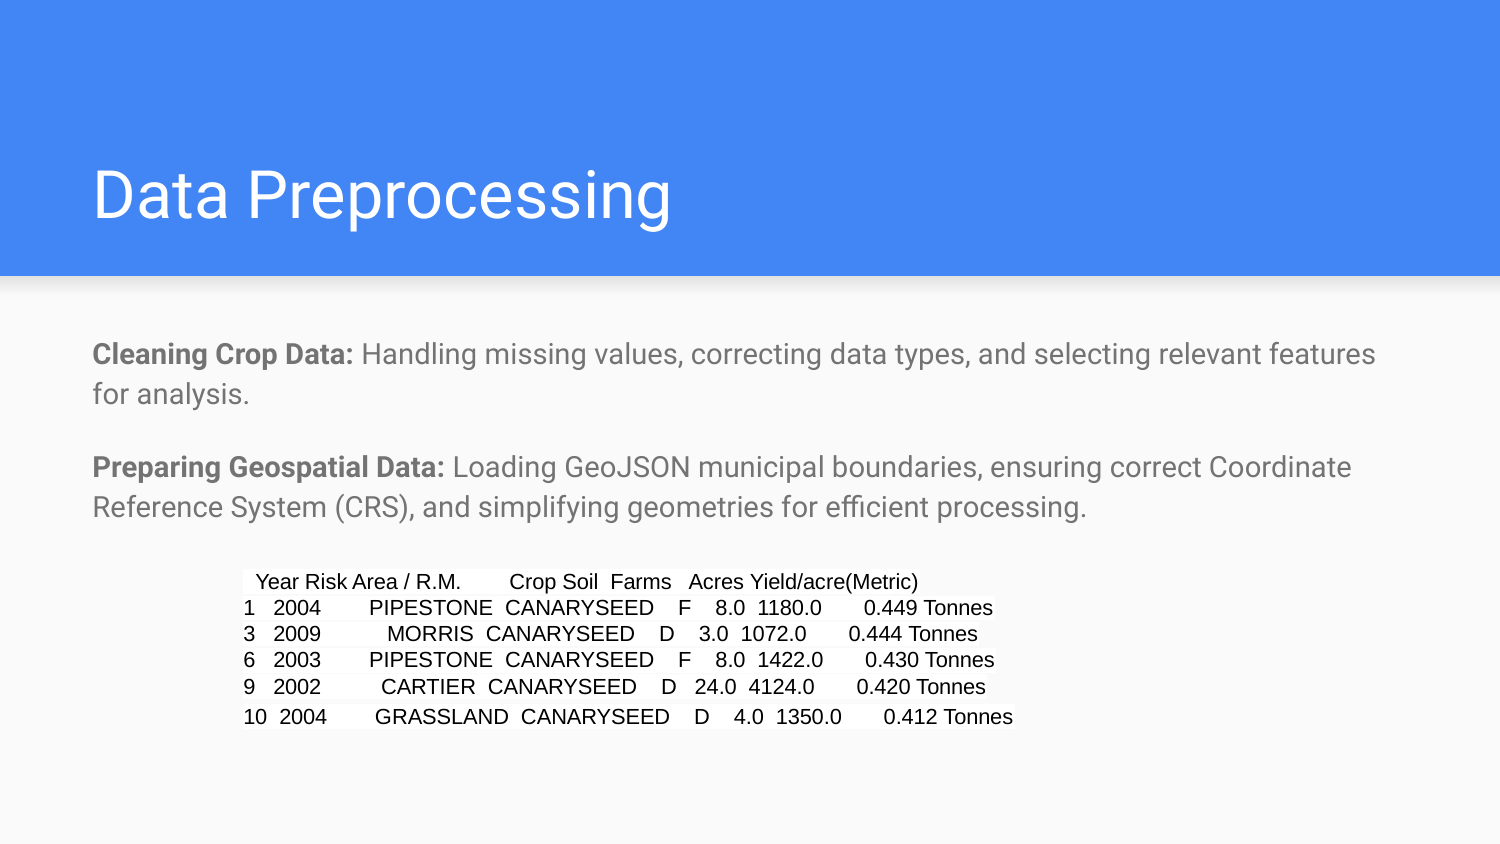

# Data Preprocessing
Cleaning Crop Data: Handling missing values, correcting data types, and selecting relevant features for analysis.
Preparing Geospatial Data: Loading GeoJSON municipal boundaries, ensuring correct Coordinate Reference System (CRS), and simplifying geometries for efficient processing.
  Year Risk Area / R.M.        Crop Soil  Farms   Acres Yield/acre(Metric)
1   2004        PIPESTONE  CANARYSEED    F    8.0  1180.0       0.449 Tonnes
3   2009           MORRIS  CANARYSEED    D    3.0  1072.0       0.444 Tonnes
6   2003        PIPESTONE  CANARYSEED    F    8.0  1422.0       0.430 Tonnes
9   2002          CARTIER  CANARYSEED    D   24.0  4124.0       0.420 Tonnes
10  2004        GRASSLAND  CANARYSEED    D    4.0  1350.0       0.412 Tonnes